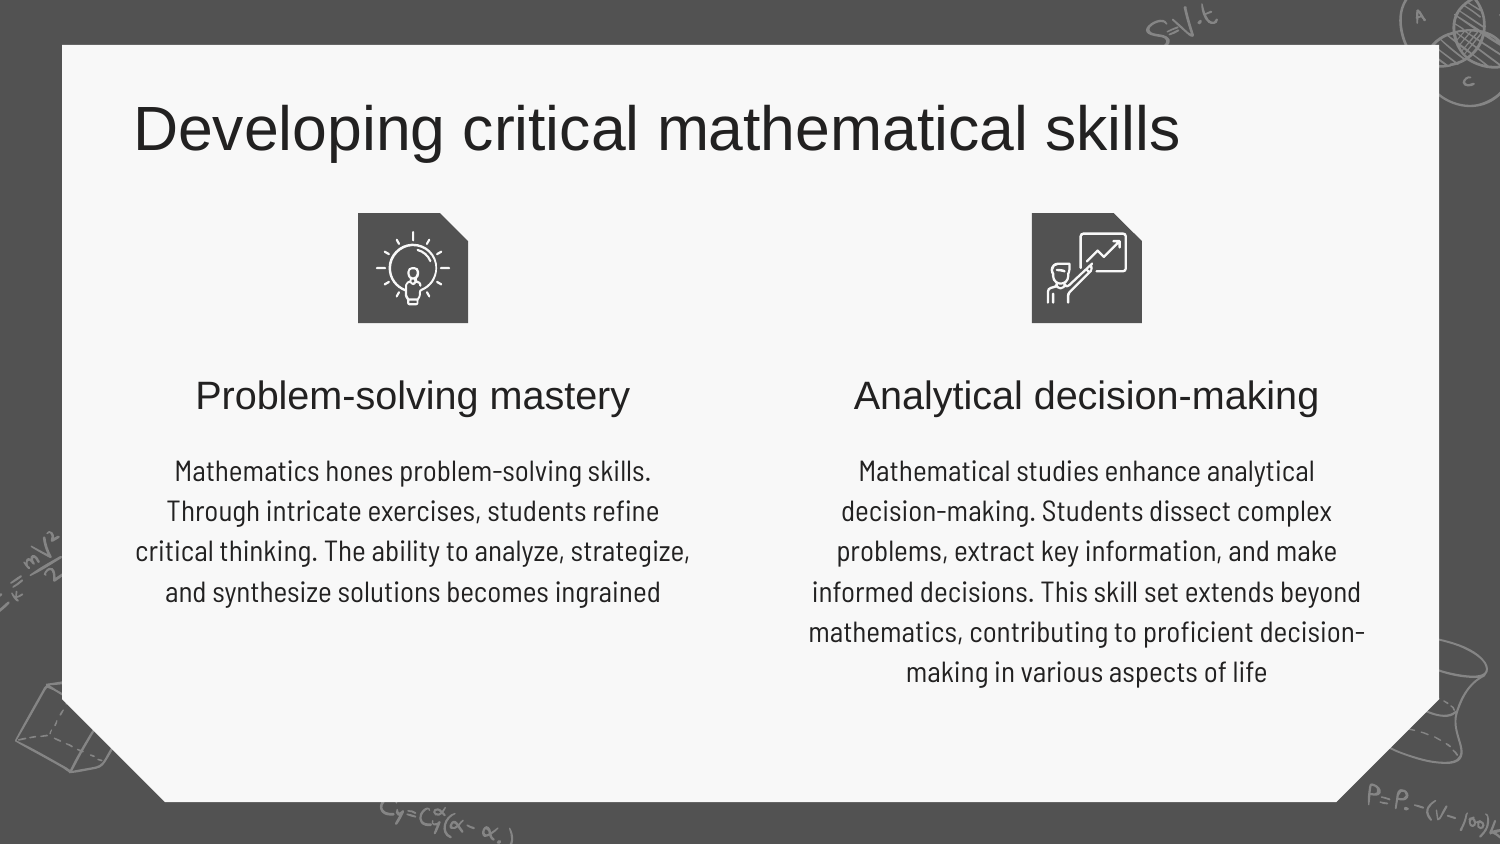

# Developing critical mathematical skills

Problem-solving mastery
Analytical decision-making
Mathematics hones problem-solving skills. Through intricate exercises, students refine critical thinking. The ability to analyze, strategize, and synthesize solutions becomes ingrained
Mathematical studies enhance analytical decision-making. Students dissect complex problems, extract key information, and make informed decisions. This skill set extends beyond mathematics, contributing to proficient decision-making in various aspects of life